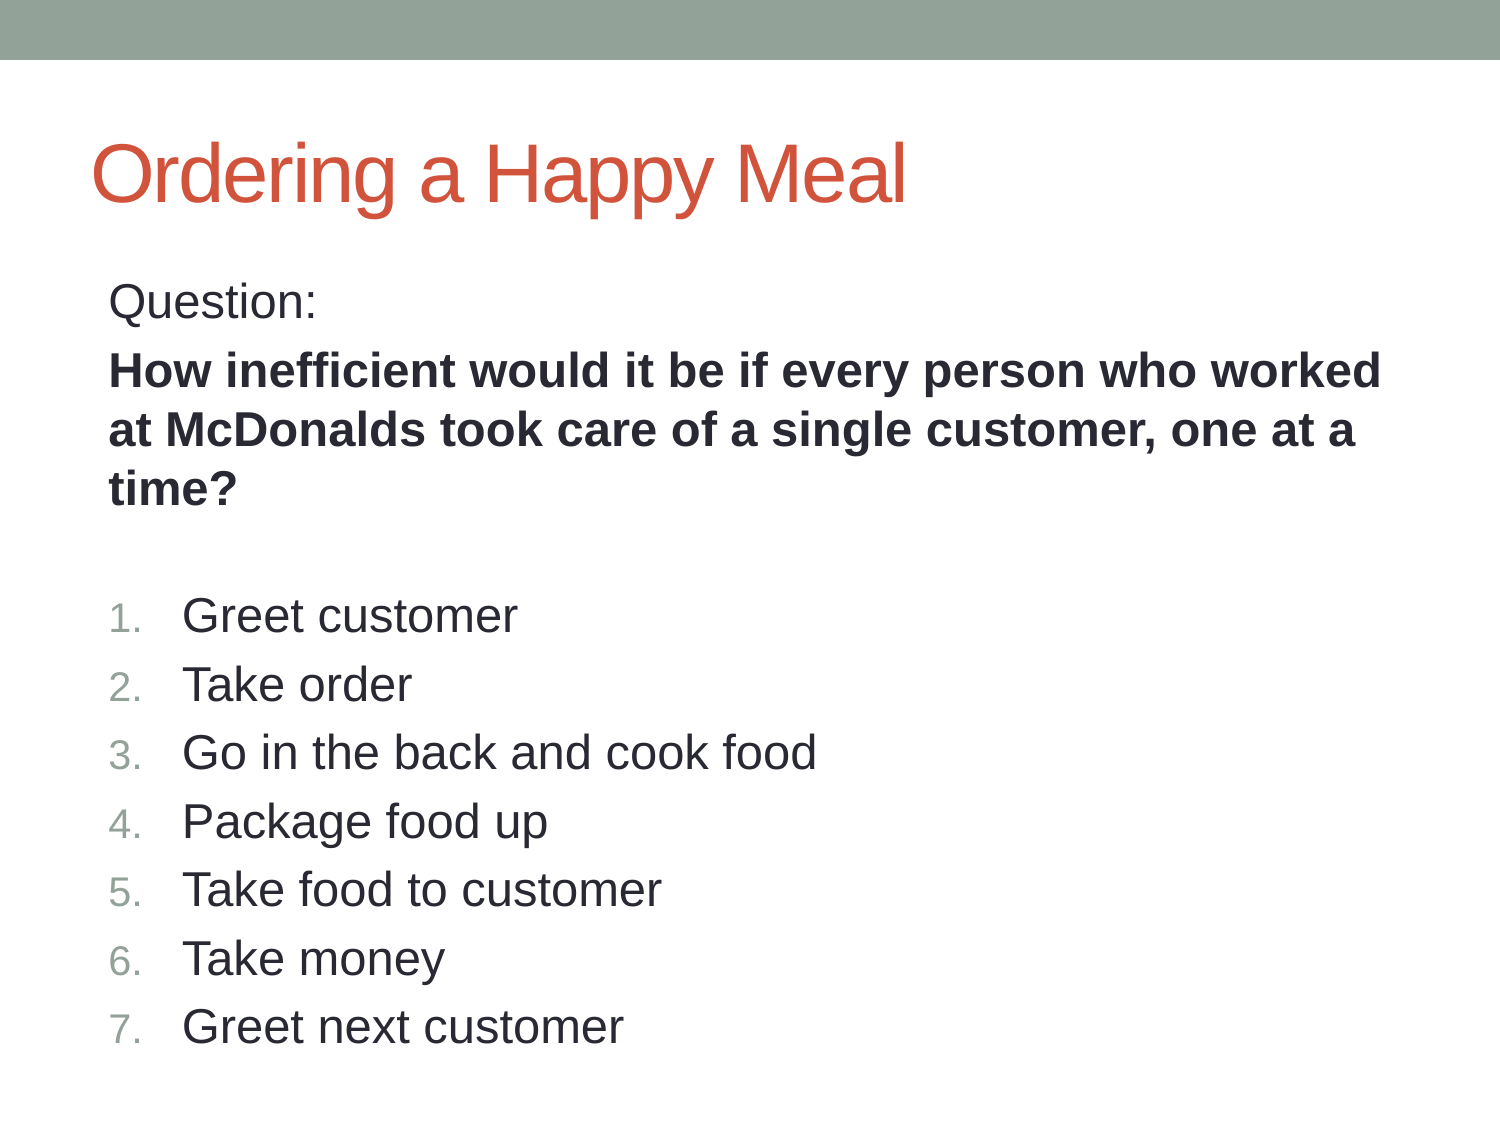

# Ordering a Happy Meal
Question:
How inefficient would it be if every person who worked at McDonalds took care of a single customer, one at a time?
Greet customer
Take order
Go in the back and cook food
Package food up
Take food to customer
Take money
Greet next customer